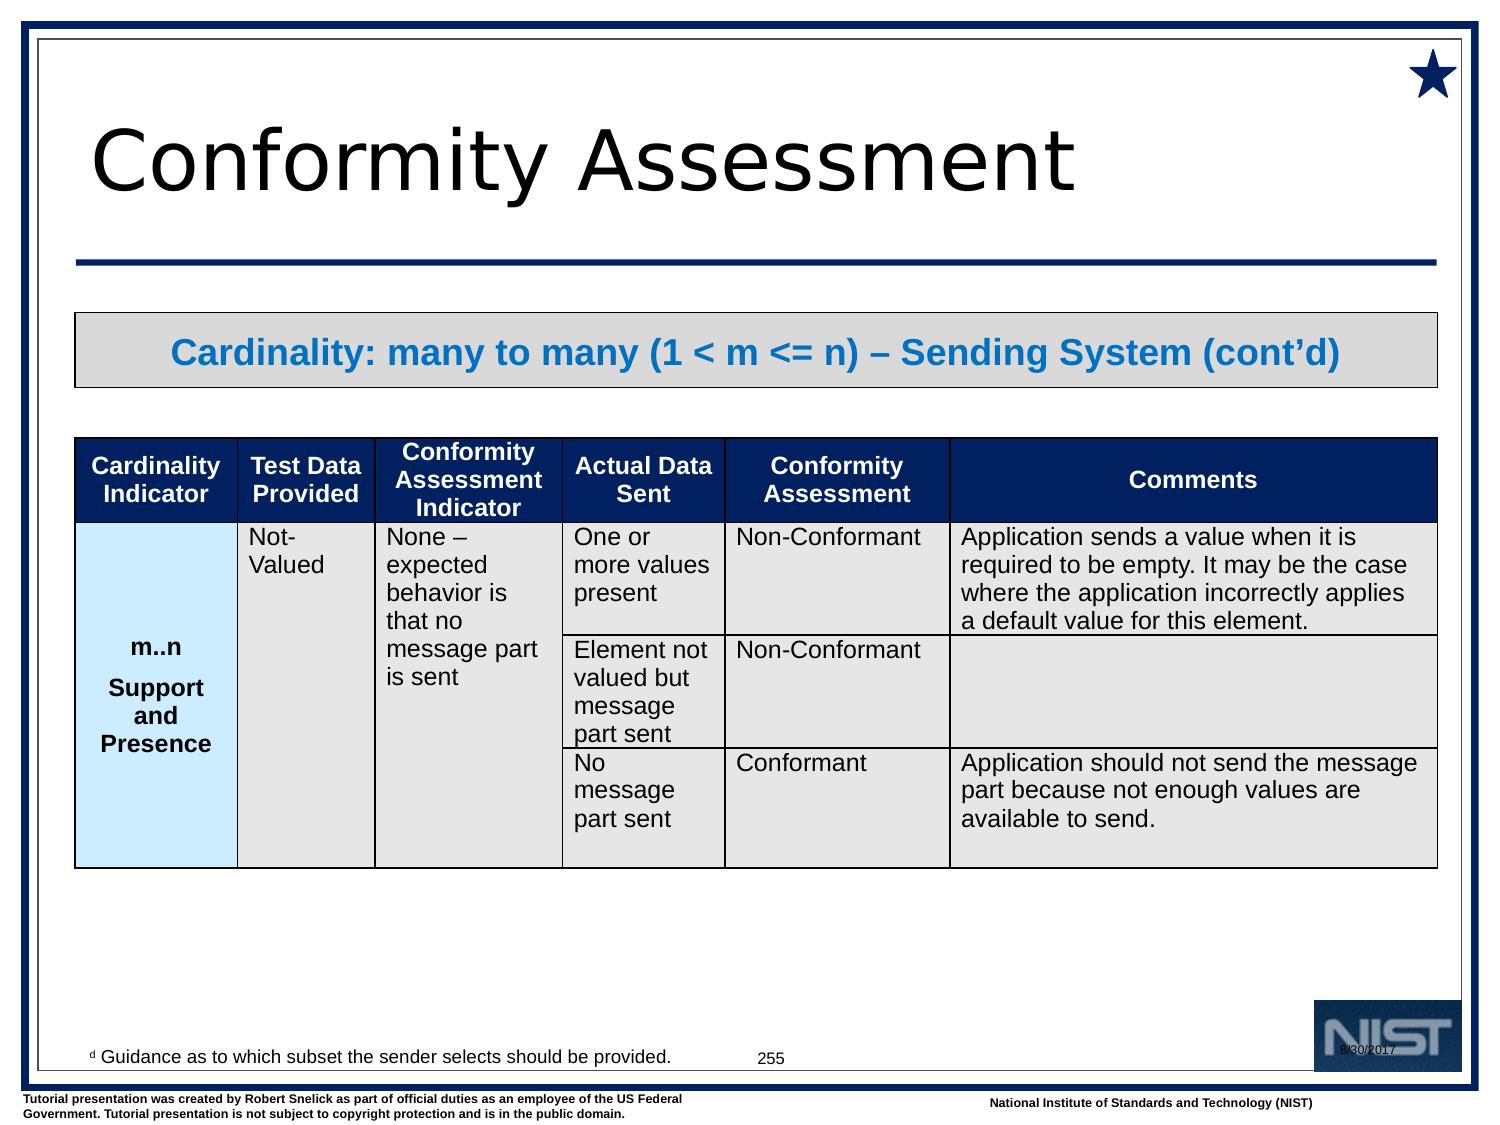

# Conformity Assessment
Cardinality: many to many (1 < m <= n) – Sending System (cont’d)
| Cardinality Indi­cator | Test Data Provided | Conformity Assessment Indicator | Actual Data Sent | Conformity Assessment | Comments |
| --- | --- | --- | --- | --- | --- |
| m..n Support and Presence | Not-Valued | None – expected behavior is that no message part is sent | One or more values present | Non-Conformant | Application sends a value when it is required to be empty. It may be the case where the application incorrectly applies a default value for this element. |
|  |  |  | Element not valued but message part sent | Non-Conformant |  |
|  |  |  | No message part sent | Conformant | Application should not send the message part because not enough values are available to send. |
255
8/30/2017
d Guidance as to which subset the sender selects should be provided.